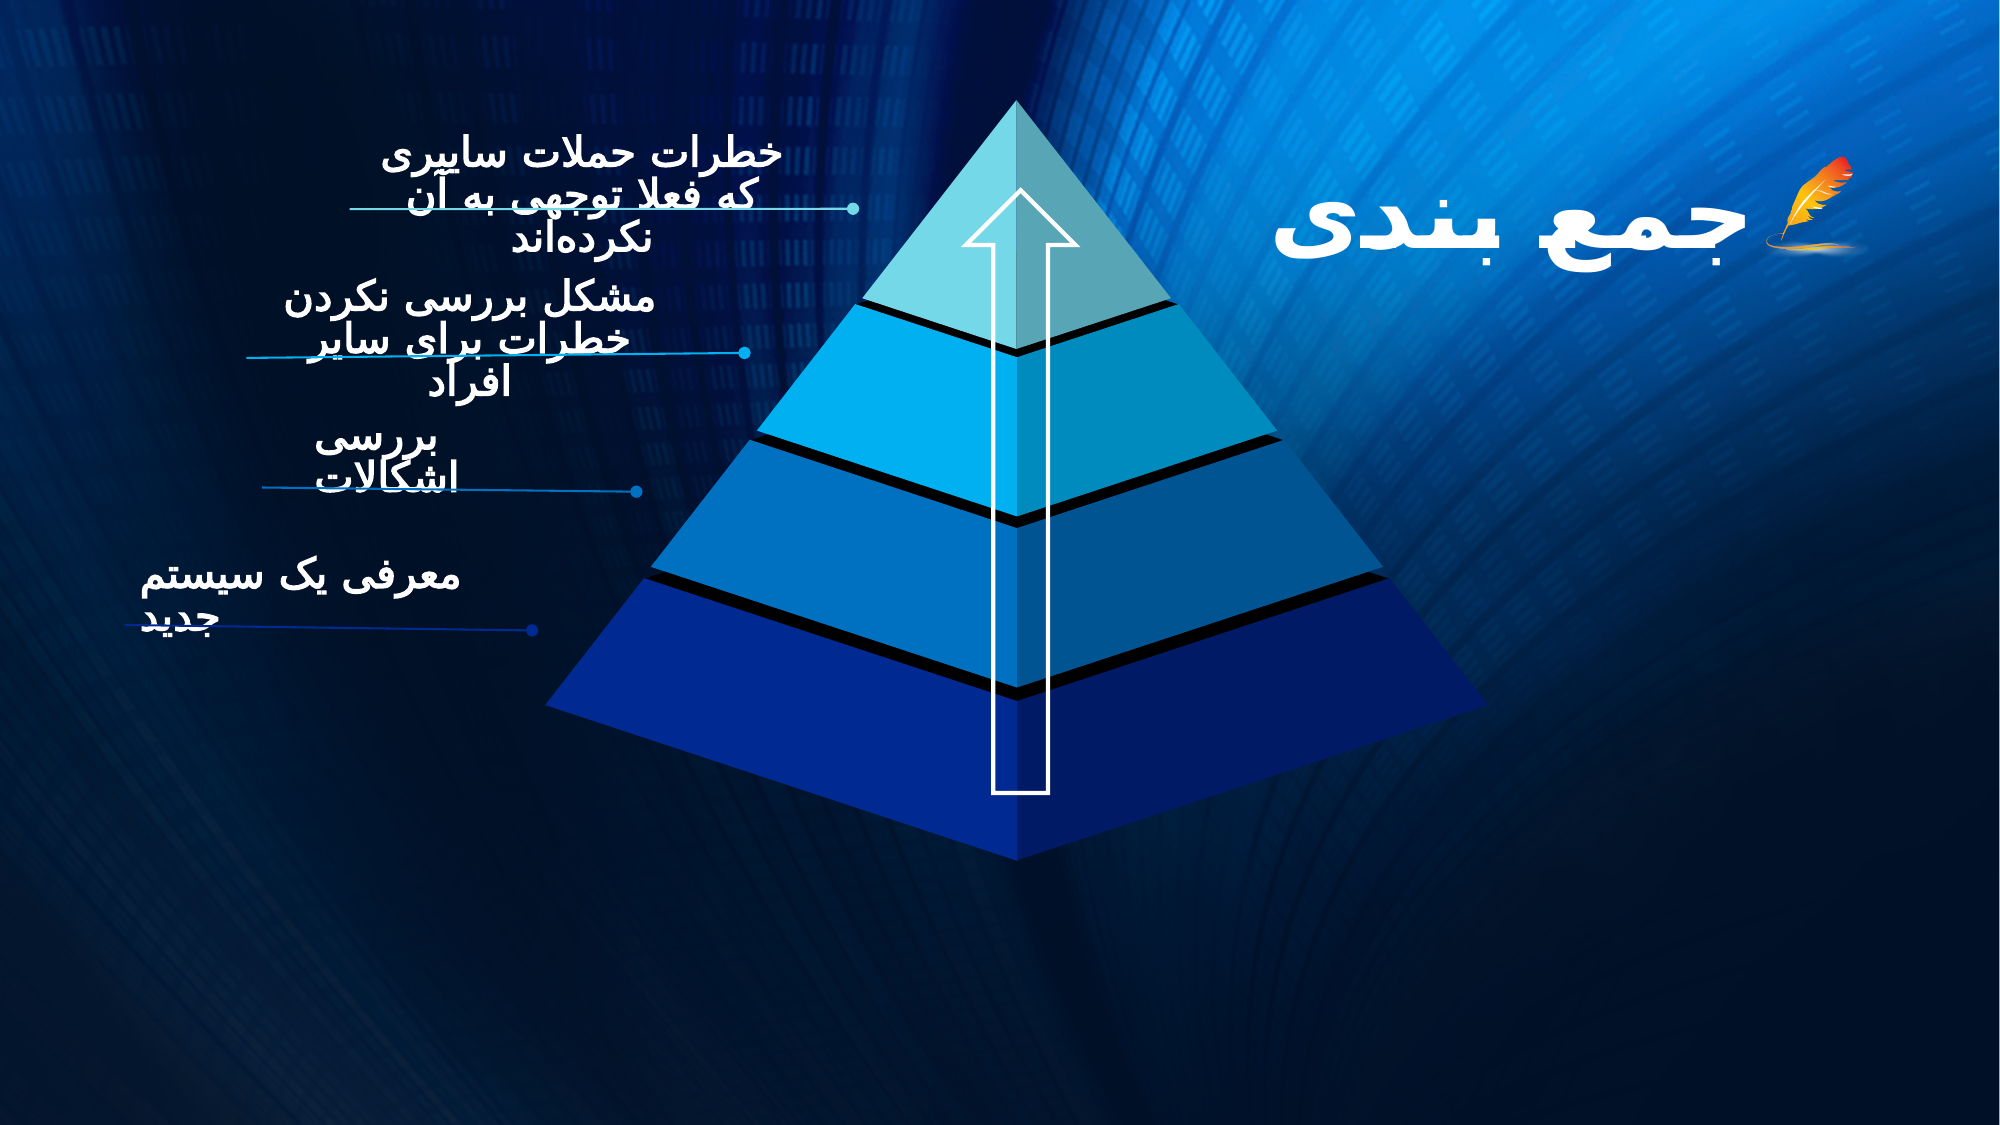

# جمع بندی

خطرات حملات سایبری که فعلا توجهی به آن نکرده‌اند

مشکل بررسی نکردن خطرات برای سایر افراد

بررسی اشکالات

معرفی یک سیستم جدید